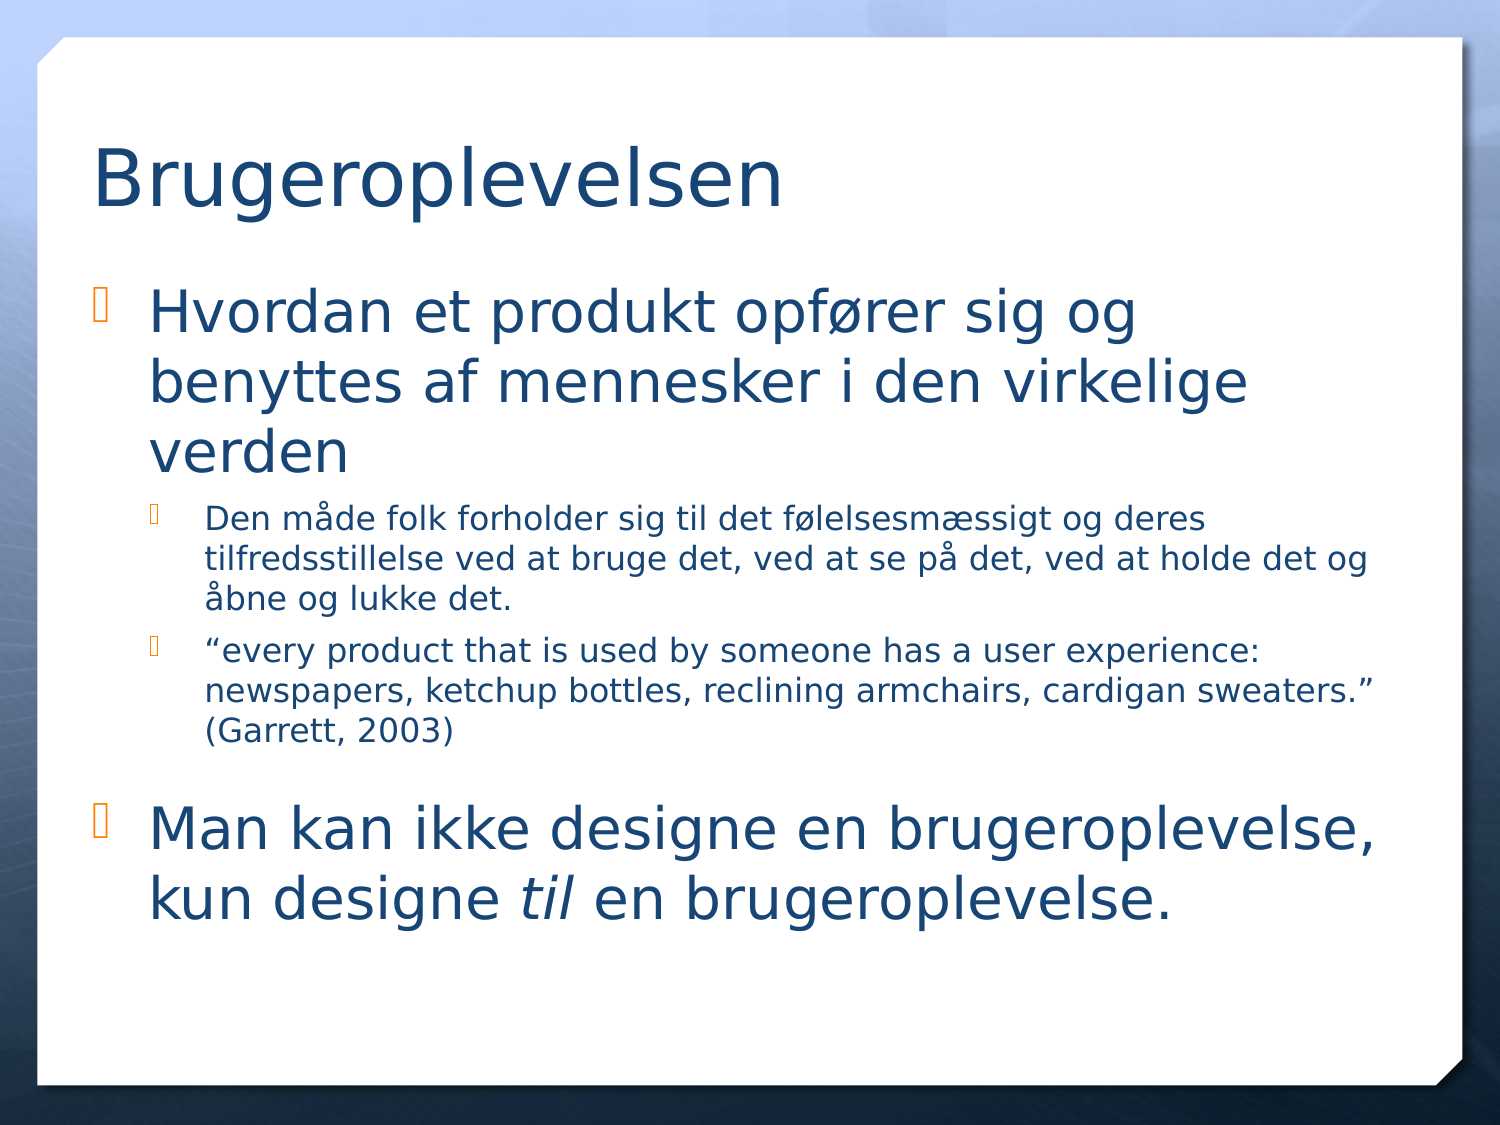

Brugeroplevelsen
Hvordan et produkt opfører sig og benyttes af mennesker i den virkelige verden
Den måde folk forholder sig til det følelsesmæssigt og deres tilfredsstillelse ved at bruge det, ved at se på det, ved at holde det og åbne og lukke det.
“every product that is used by someone has a user experience: newspapers, ketchup bottles, reclining armchairs, cardigan sweaters.” (Garrett, 2003)
Man kan ikke designe en brugeroplevelse, kun designe til en brugeroplevelse.